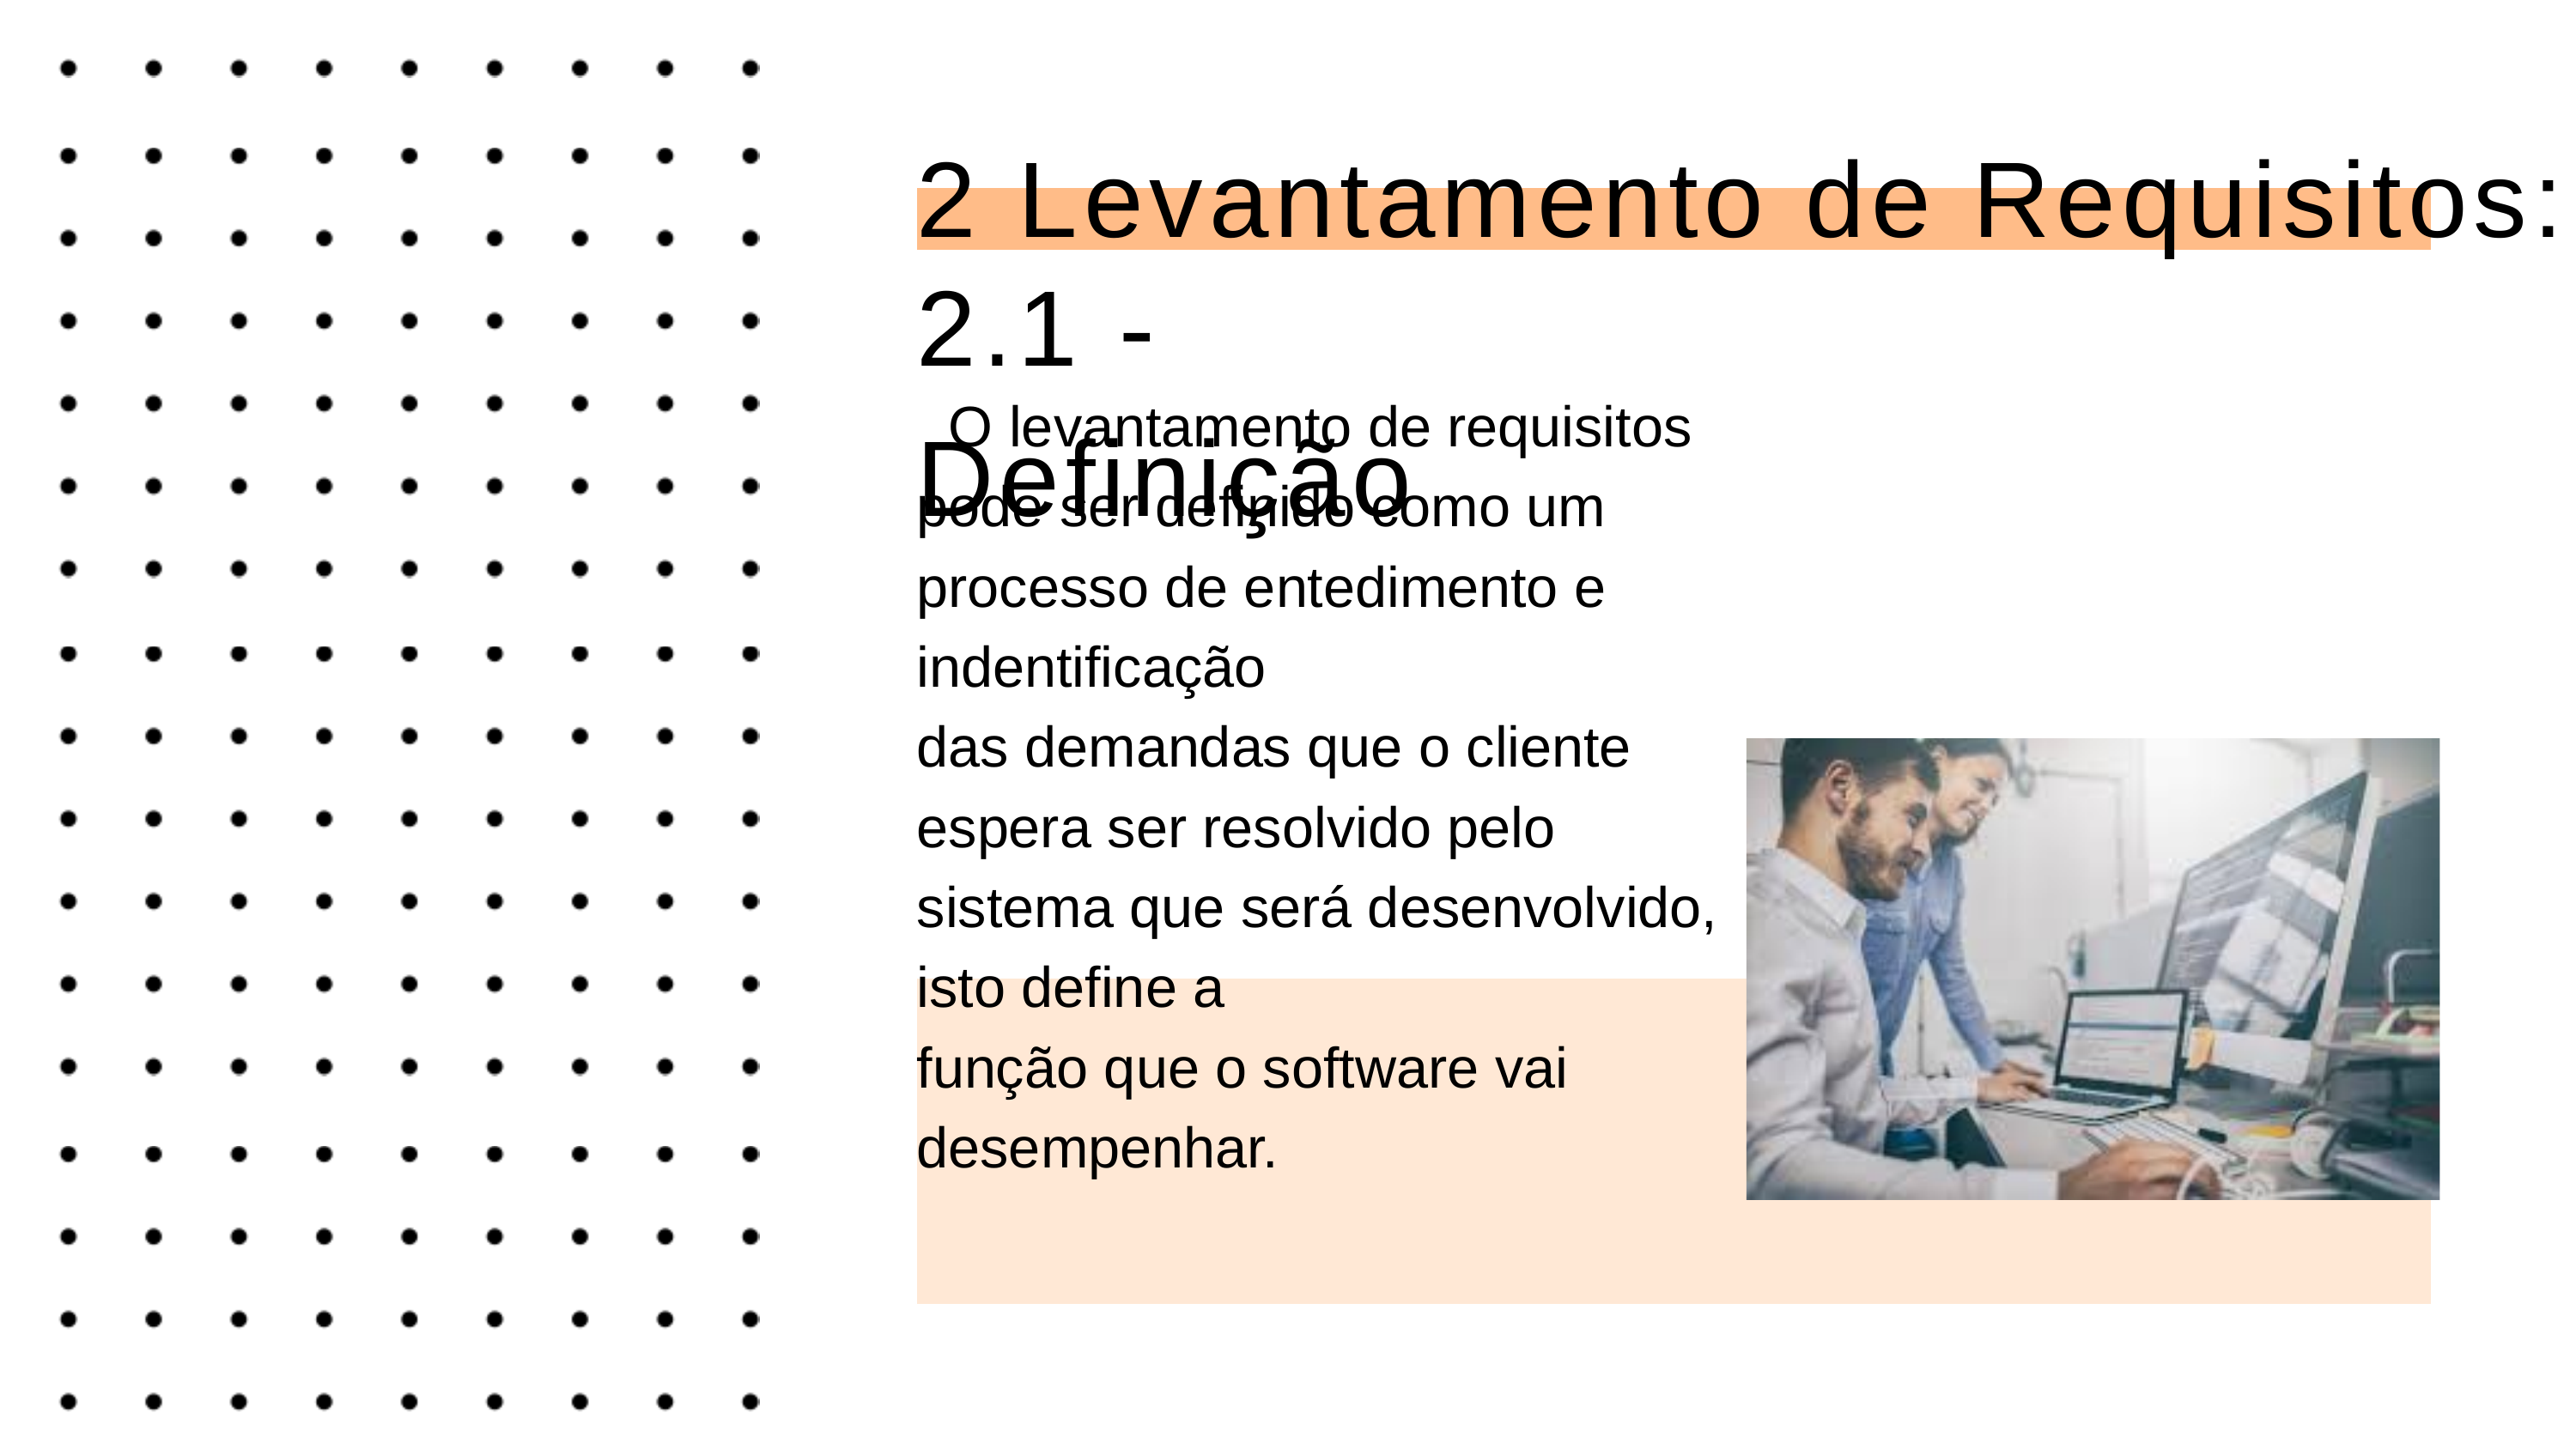

2 Levantamento de Requisitos:

2.1 - Definição
  O levantamento de requisitos pode ser definido como um processo de entedimento e indentificação
das demandas que o cliente espera ser resolvido pelo sistema que será desenvolvido, isto define a
função que o software vai desempenhar.